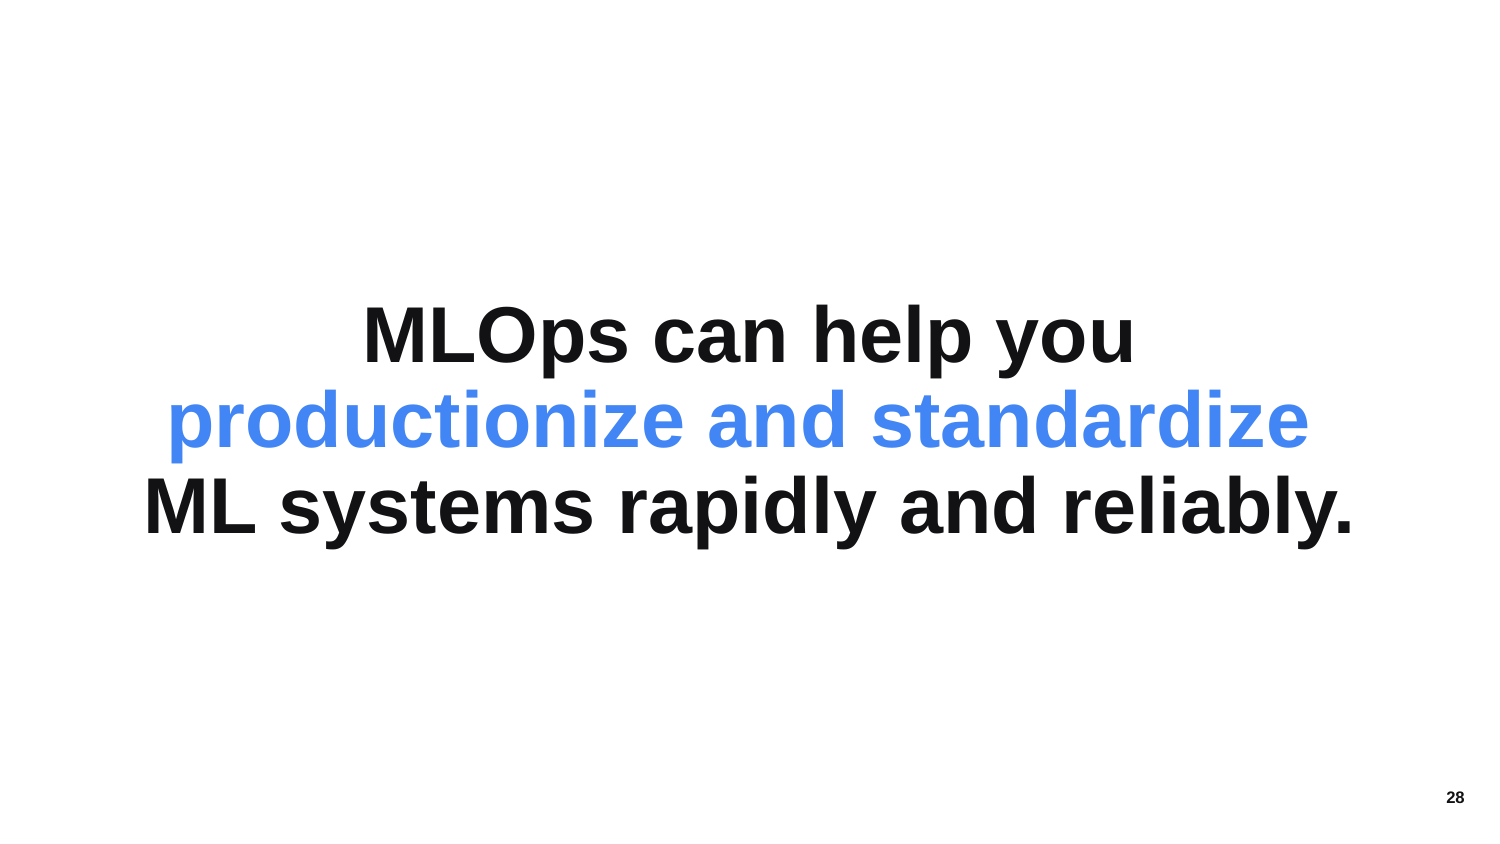

MLOps can help you productionize and standardize
ML systems rapidly and reliably.
28